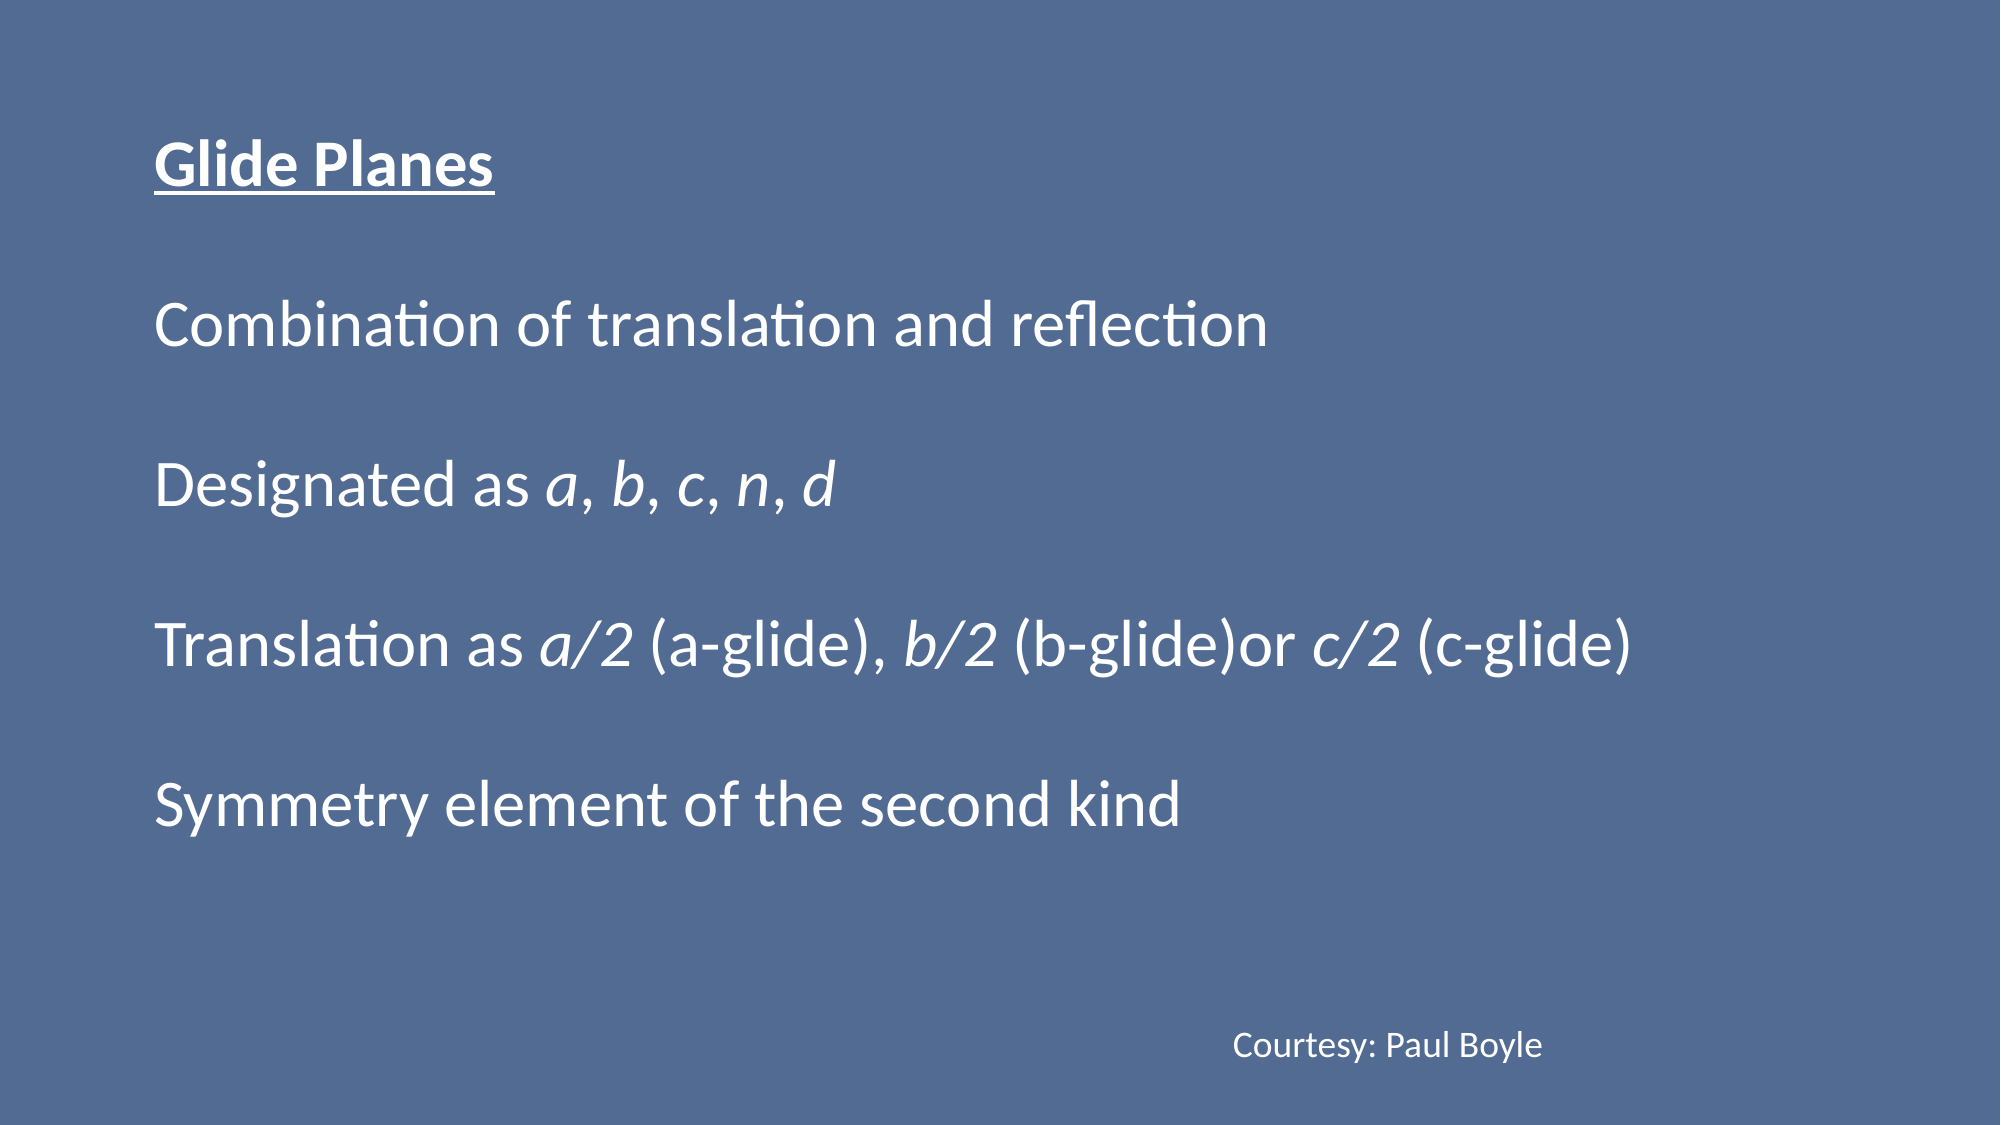

Glide Planes

Combination of translation and reflection

Designated as a, b, c, n, d

Translation as a/2 (a-glide), b/2 (b-glide)or c/2 (c-glide)

Symmetry element of the second kind

Courtesy: Paul Boyle